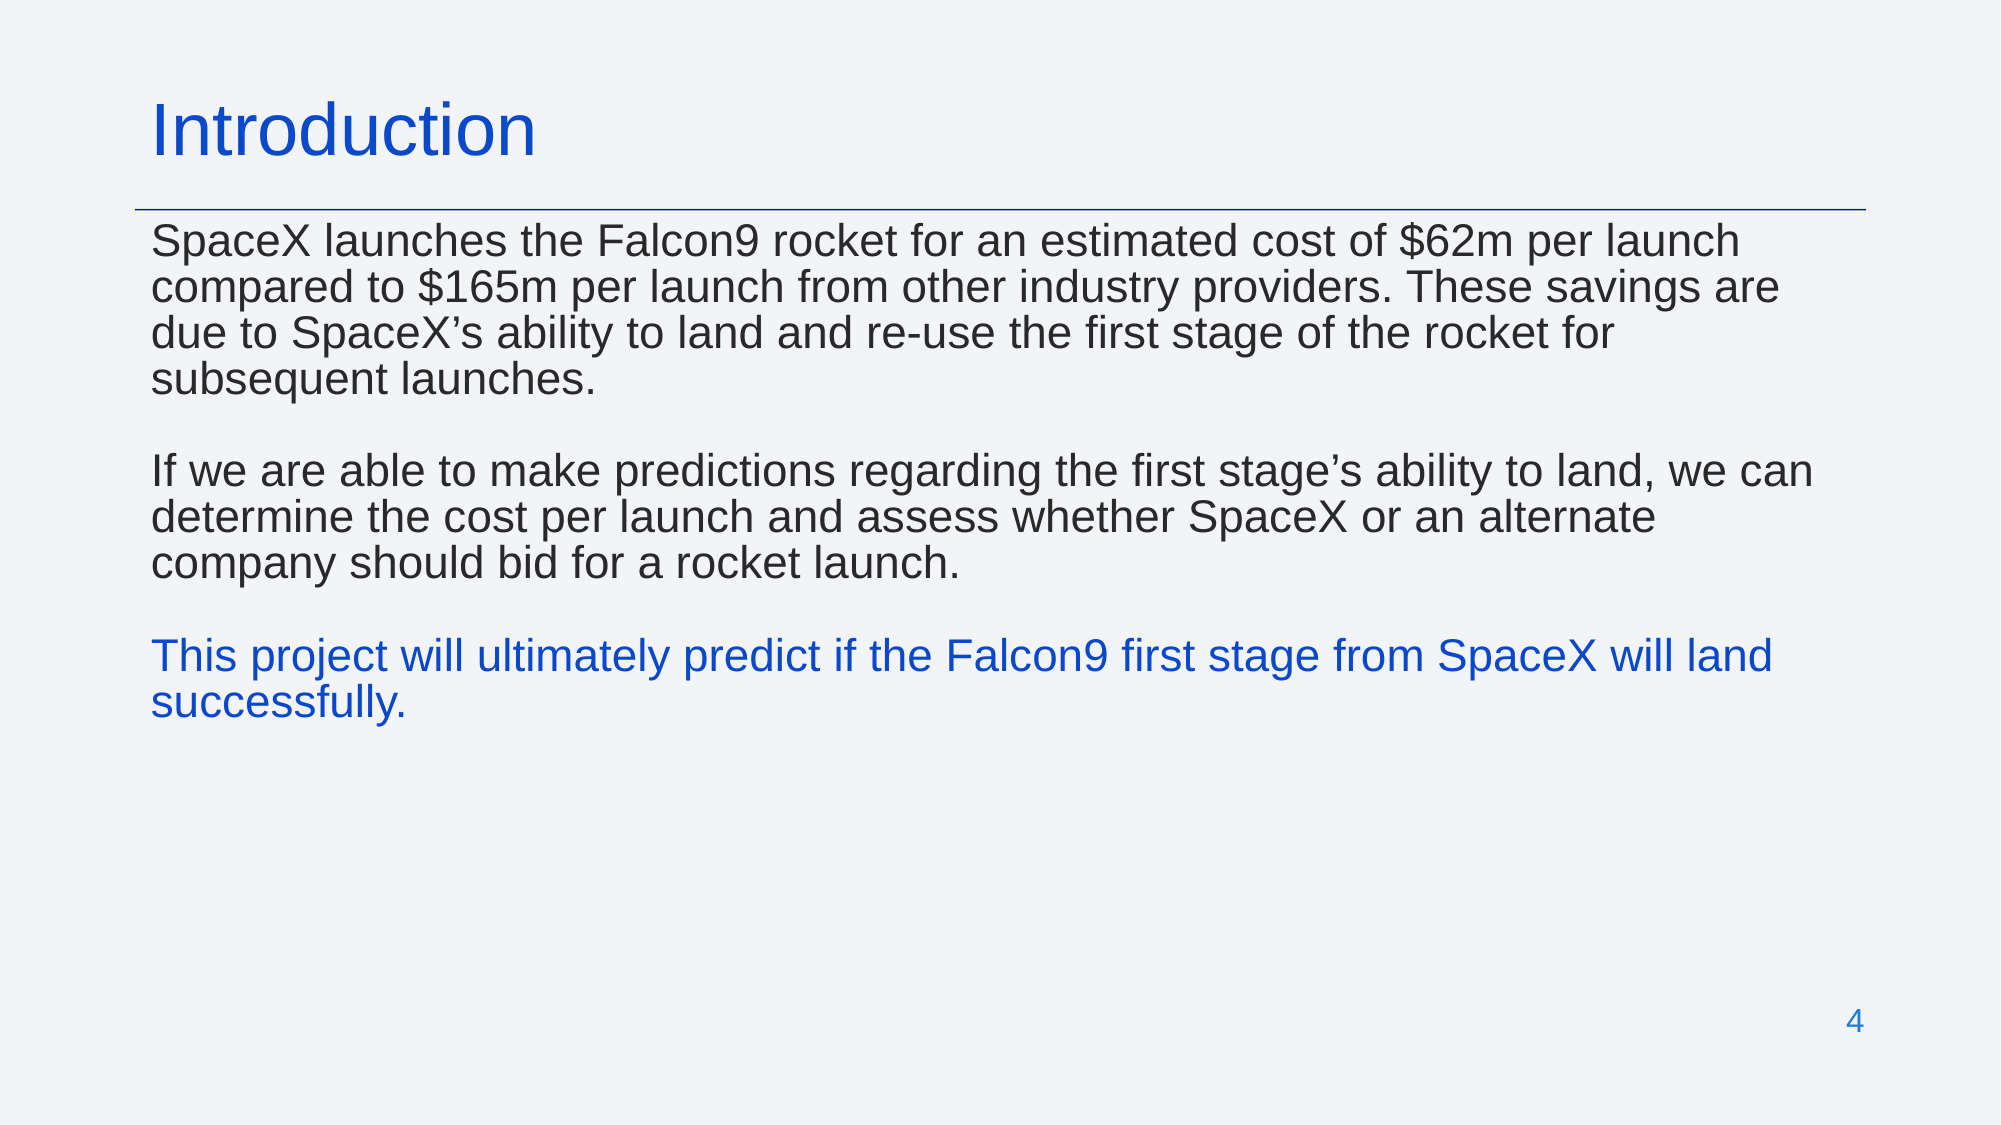

Introduction
SpaceX launches the Falcon9 rocket for an estimated cost of $62m per launch compared to $165m per launch from other industry providers. These savings are due to SpaceX’s ability to land and re-use the first stage of the rocket for subsequent launches.

If we are able to make predictions regarding the first stage’s ability to land, we can determine the cost per launch and assess whether SpaceX or an alternate company should bid for a rocket launch.

This project will ultimately predict if the Falcon9 first stage from SpaceX will land successfully.
4